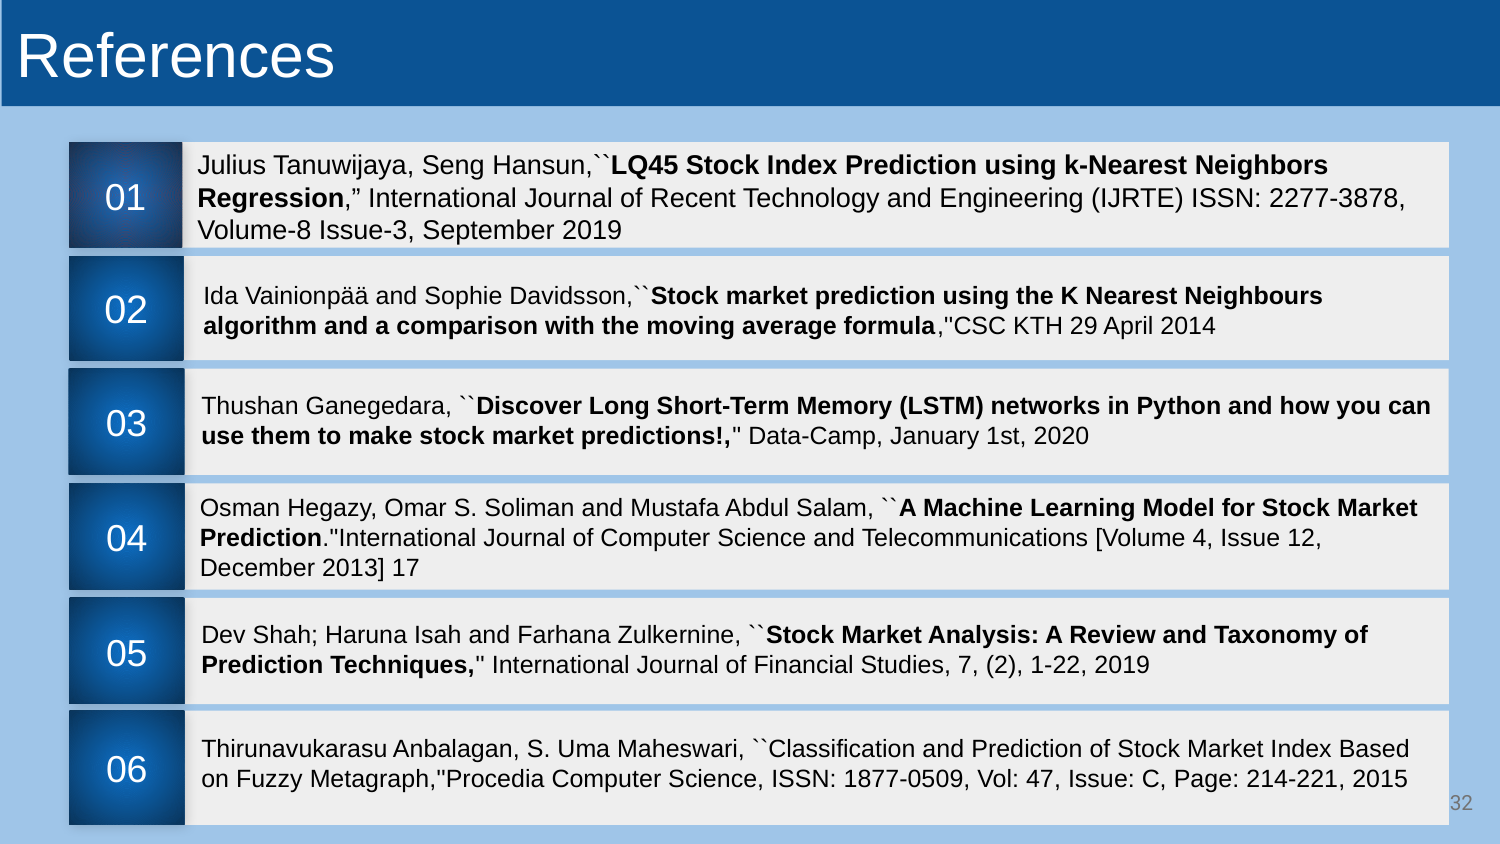

References

Julius Tanuwijaya, Seng Hansun,``LQ45 Stock Index Prediction using k-Nearest Neighbors Regression,” International Journal of Recent Technology and Engineering (IJRTE) ISSN: 2277-3878, Volume-8 Issue-3, September 2019

01

02

Ida Vainionpää and Sophie Davidsson,``Stock market prediction using the K Nearest Neighbours algorithm and a comparison with the moving average formula,''CSC KTH 29 April 2014

03
Thushan Ganegedara, ``Discover Long Short-Term Memory (LSTM) networks in Python and how you can use them to make stock market predictions!,'' Data-Camp, January 1st, 2020

Osman Hegazy, Omar S. Soliman and Mustafa Abdul Salam, ``A Machine Learning Model for Stock Market Prediction.''International Journal of Computer Science and Telecommunications [Volume 4, Issue 12, December 2013] 17

04

05
Dev Shah; Haruna Isah and Farhana Zulkernine, ``Stock Market Analysis: A Review and Taxonomy of Prediction Techniques,'' International Journal of Financial Studies, 7, (2), 1-22, 2019

06
Thirunavukarasu Anbalagan, S. Uma Maheswari, ``Classification and Prediction of Stock Market Index Based on Fuzzy Metagraph,''Procedia Computer Science, ISSN: 1877-0509, Vol: 47, Issue: C, Page: 214-221, 2015
32